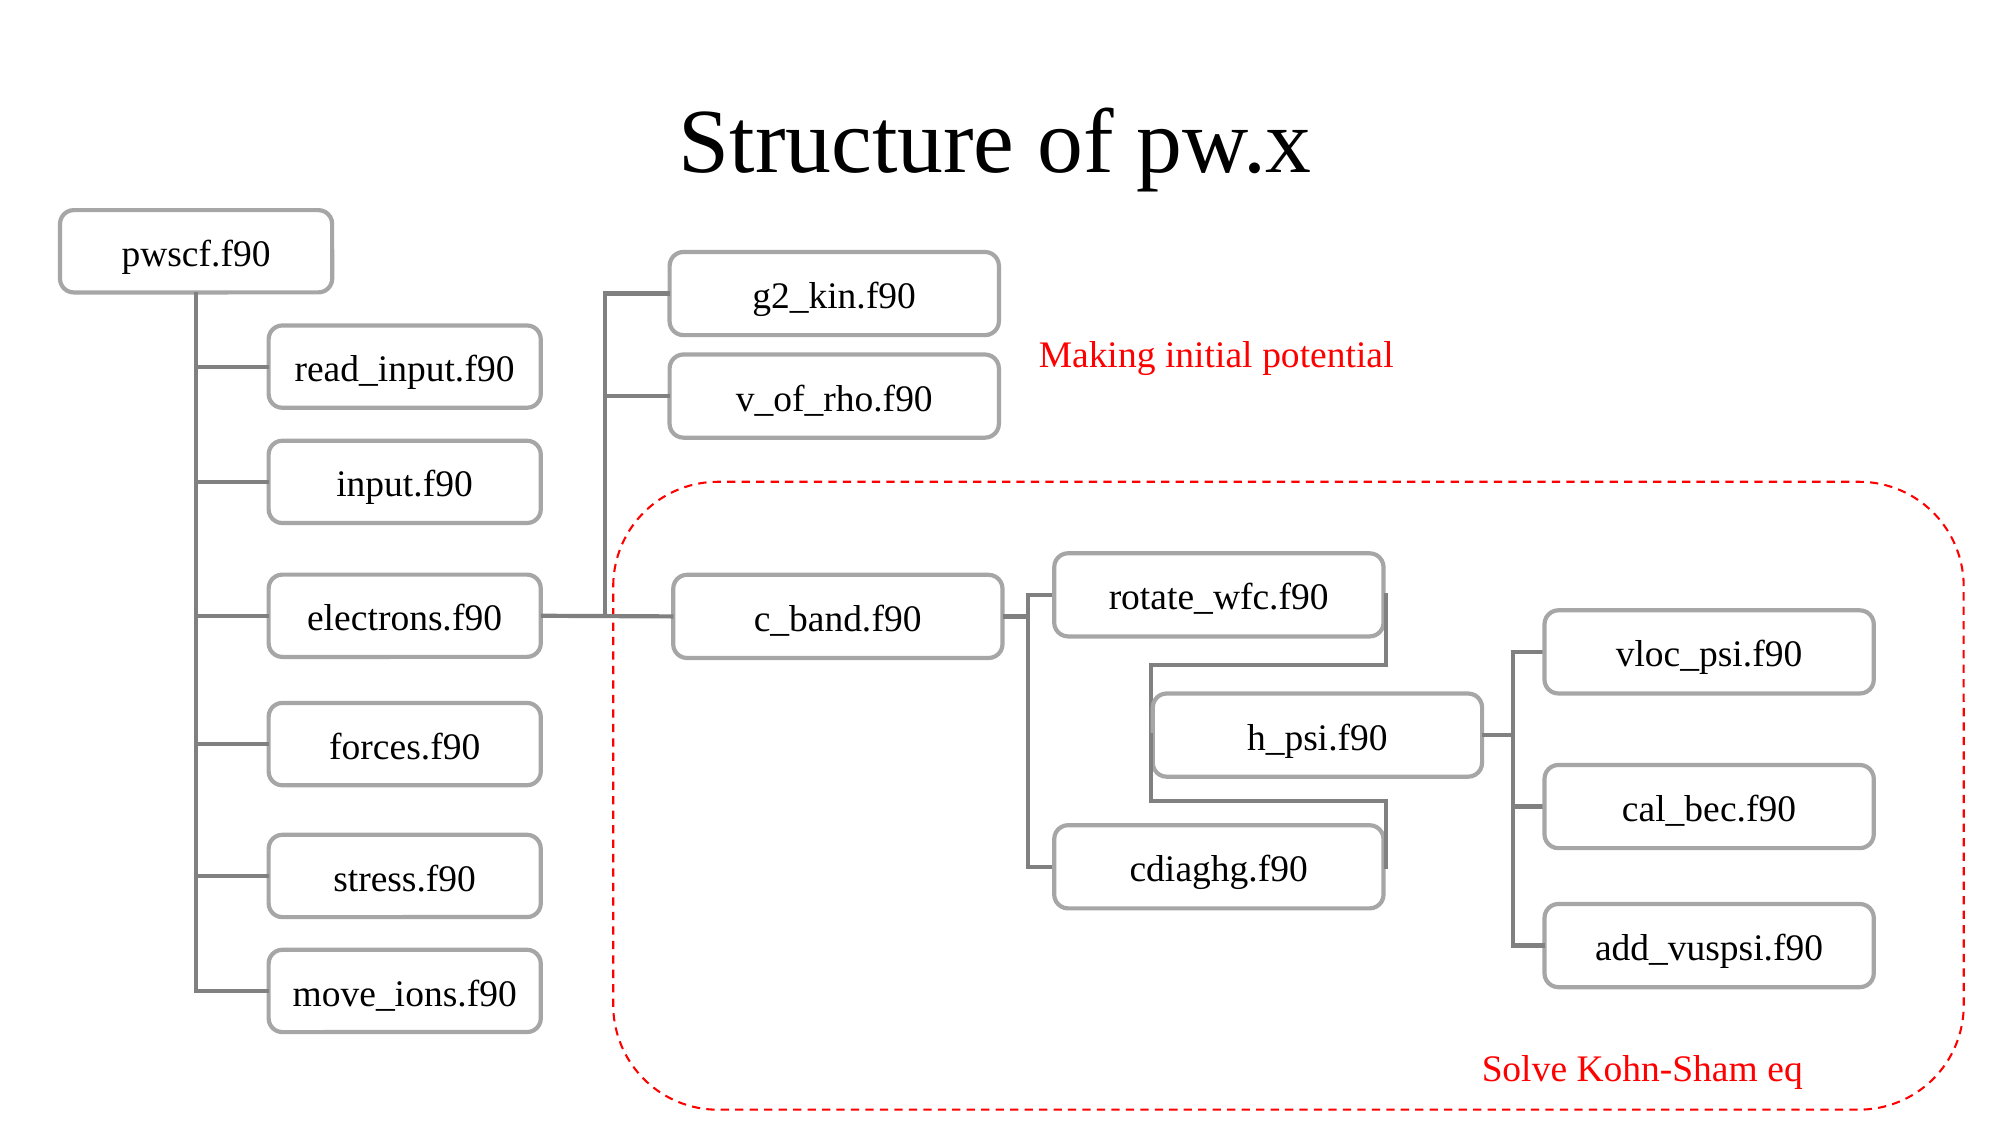

Structure of pw.x
pwscf.f90
g2_kin.f90
Making initial potential
read_input.f90
v_of_rho.f90
input.f90

rotate_wfc.f90
electrons.f90
c_band.f90
vloc_psi.f90
h_psi.f90
forces.f90
cal_bec.f90
cdiaghg.f90
stress.f90
add_vuspsi.f90
move_ions.f90
Solve Kohn-Sham eq